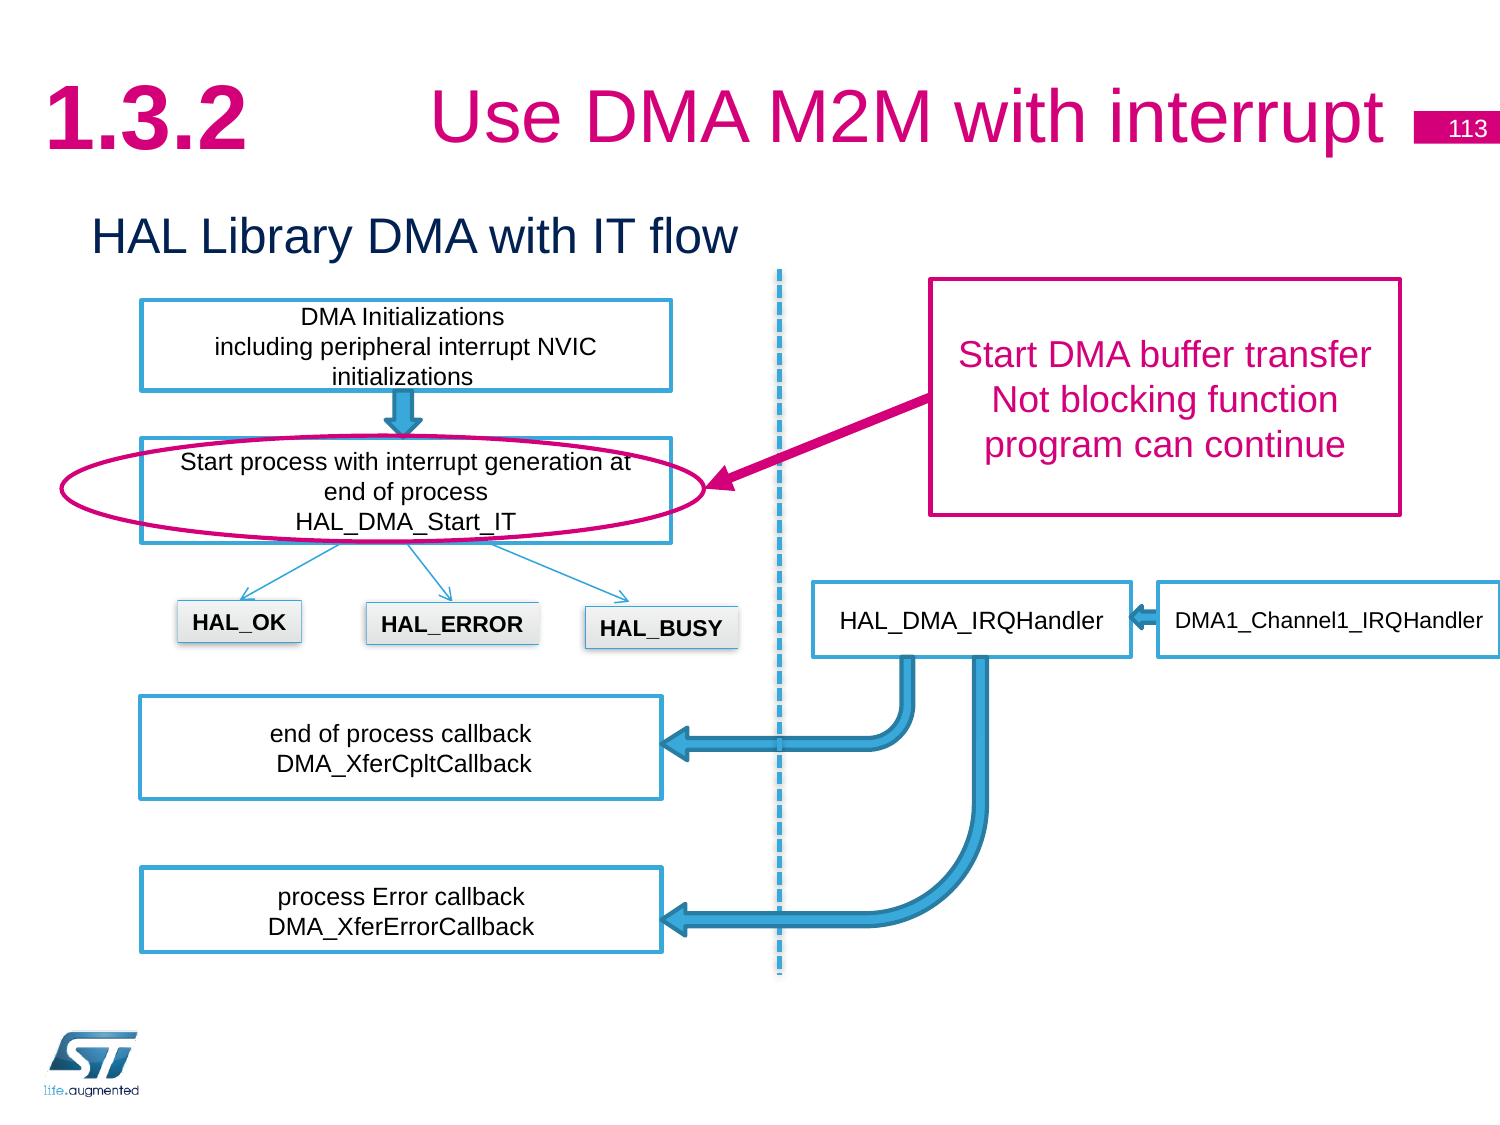

# Use DMA M2M with interrupt
1.3.2
113
HAL Library DMA with IT flow

Start DMA buffer transfer
Not blocking function program can continue
DMA Initializations
including peripheral interrupt NVIC initializations

Start process with interrupt generation at end of process
HAL_DMA_Start_IT
HAL_DMA_IRQHandler
DMA1_Channel1_IRQHandler
HAL_OK
HAL_ERROR
HAL_BUSY

end of process callback
 DMA_XferCpltCallback
process Error callback
DMA_XferErrorCallback